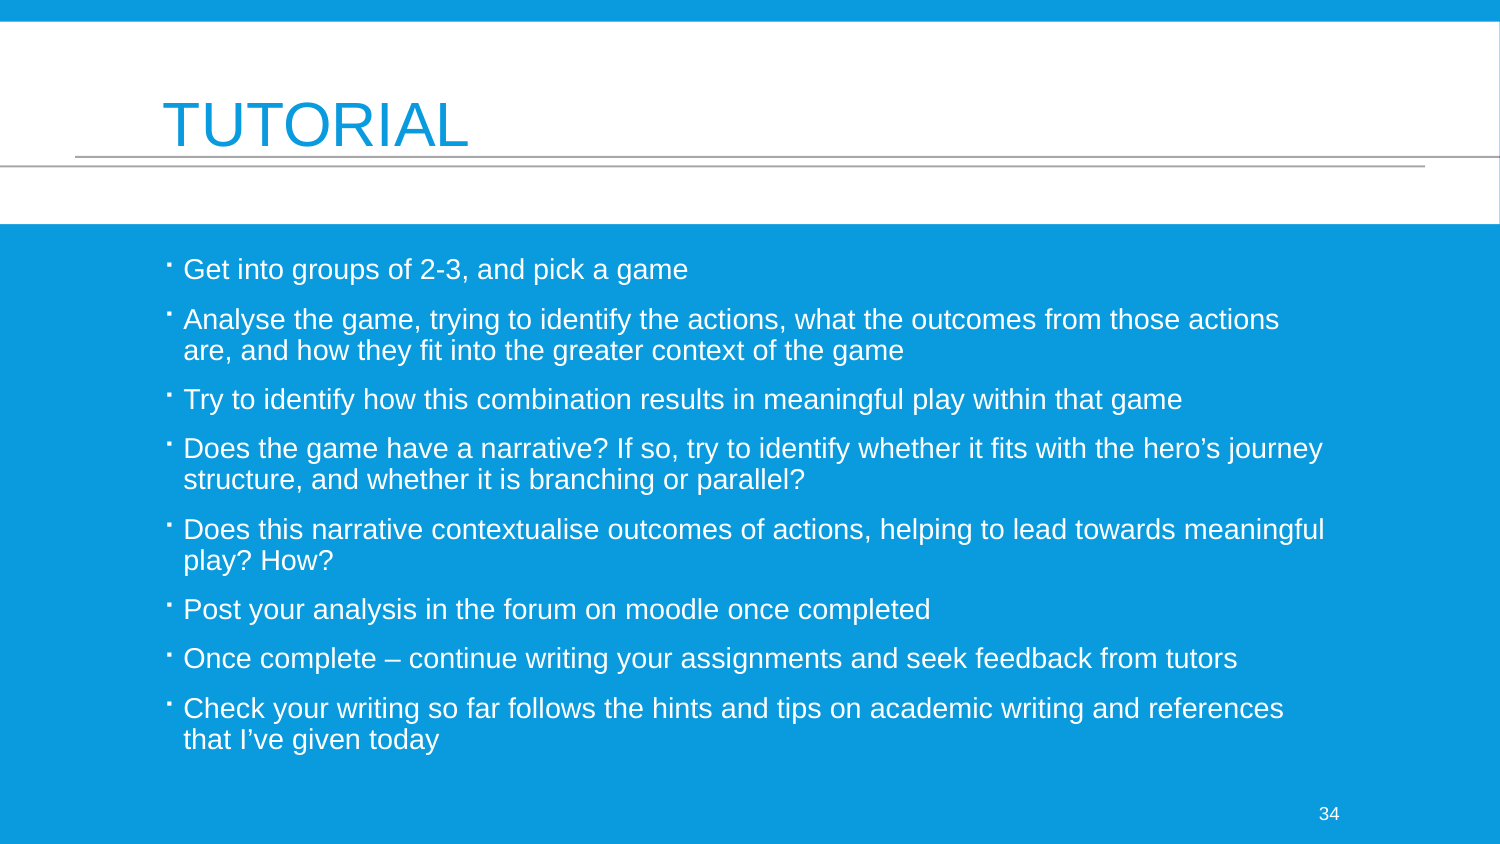

# Tutorial
Get into groups of 2-3, and pick a game
Analyse the game, trying to identify the actions, what the outcomes from those actions are, and how they fit into the greater context of the game
Try to identify how this combination results in meaningful play within that game
Does the game have a narrative? If so, try to identify whether it fits with the hero’s journey structure, and whether it is branching or parallel?
Does this narrative contextualise outcomes of actions, helping to lead towards meaningful play? How?
Post your analysis in the forum on moodle once completed
Once complete – continue writing your assignments and seek feedback from tutors
Check your writing so far follows the hints and tips on academic writing and references that I’ve given today
34